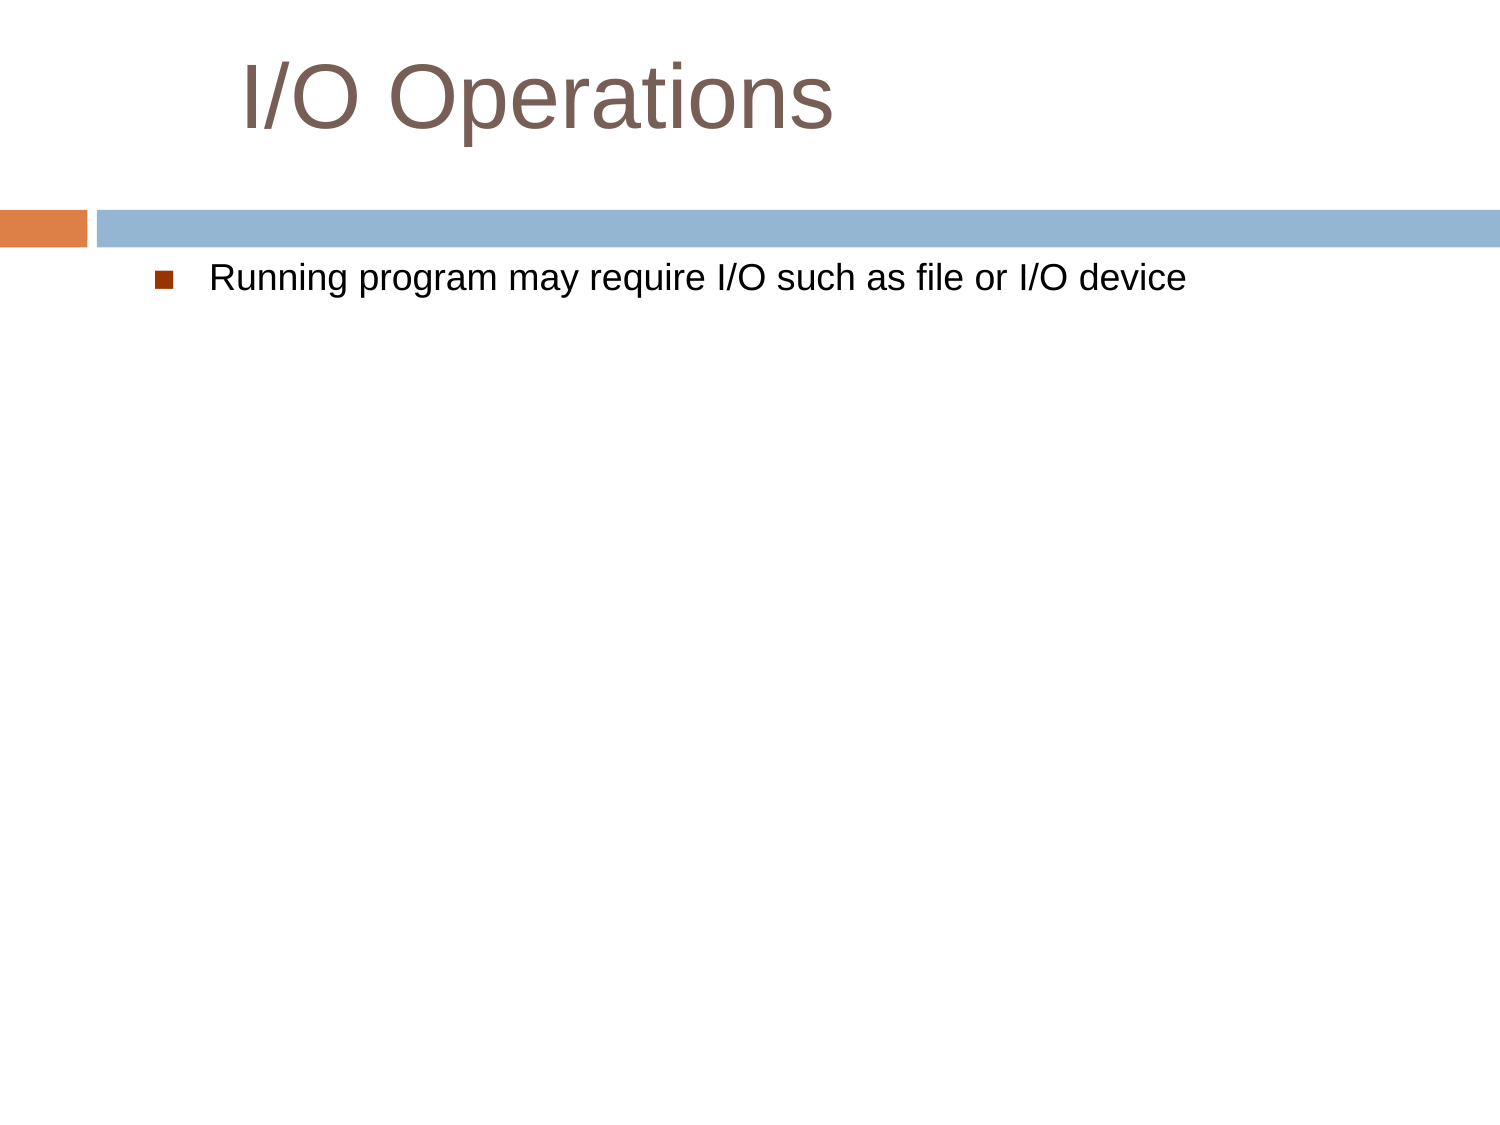

# I/O Operations
Running program may require I/O such as file or I/O device